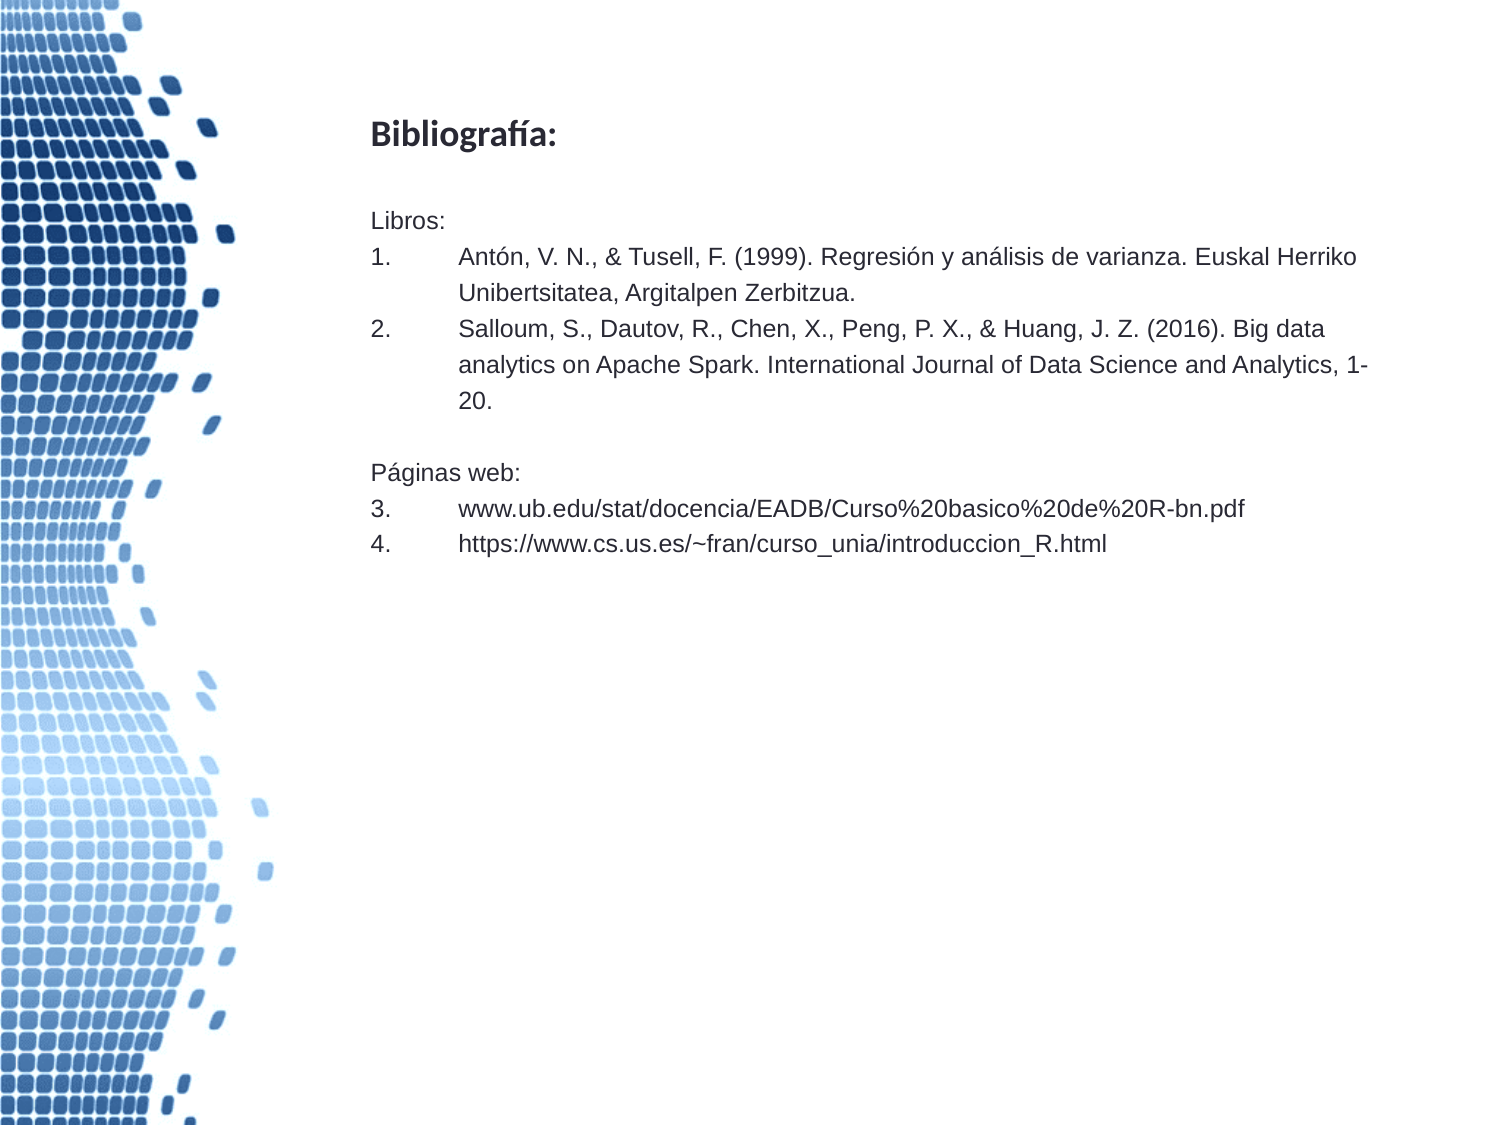

Bibliografía:
Libros:
Antón, V. N., & Tusell, F. (1999). Regresión y análisis de varianza. Euskal Herriko Unibertsitatea, Argitalpen Zerbitzua.
Salloum, S., Dautov, R., Chen, X., Peng, P. X., & Huang, J. Z. (2016). Big data analytics on Apache Spark. International Journal of Data Science and Analytics, 1-20.

Páginas web:
www.ub.edu/stat/docencia/EADB/Curso%20basico%20de%20R-bn.pdf
https://www.cs.us.es/~fran/curso_unia/introduccion_R.html